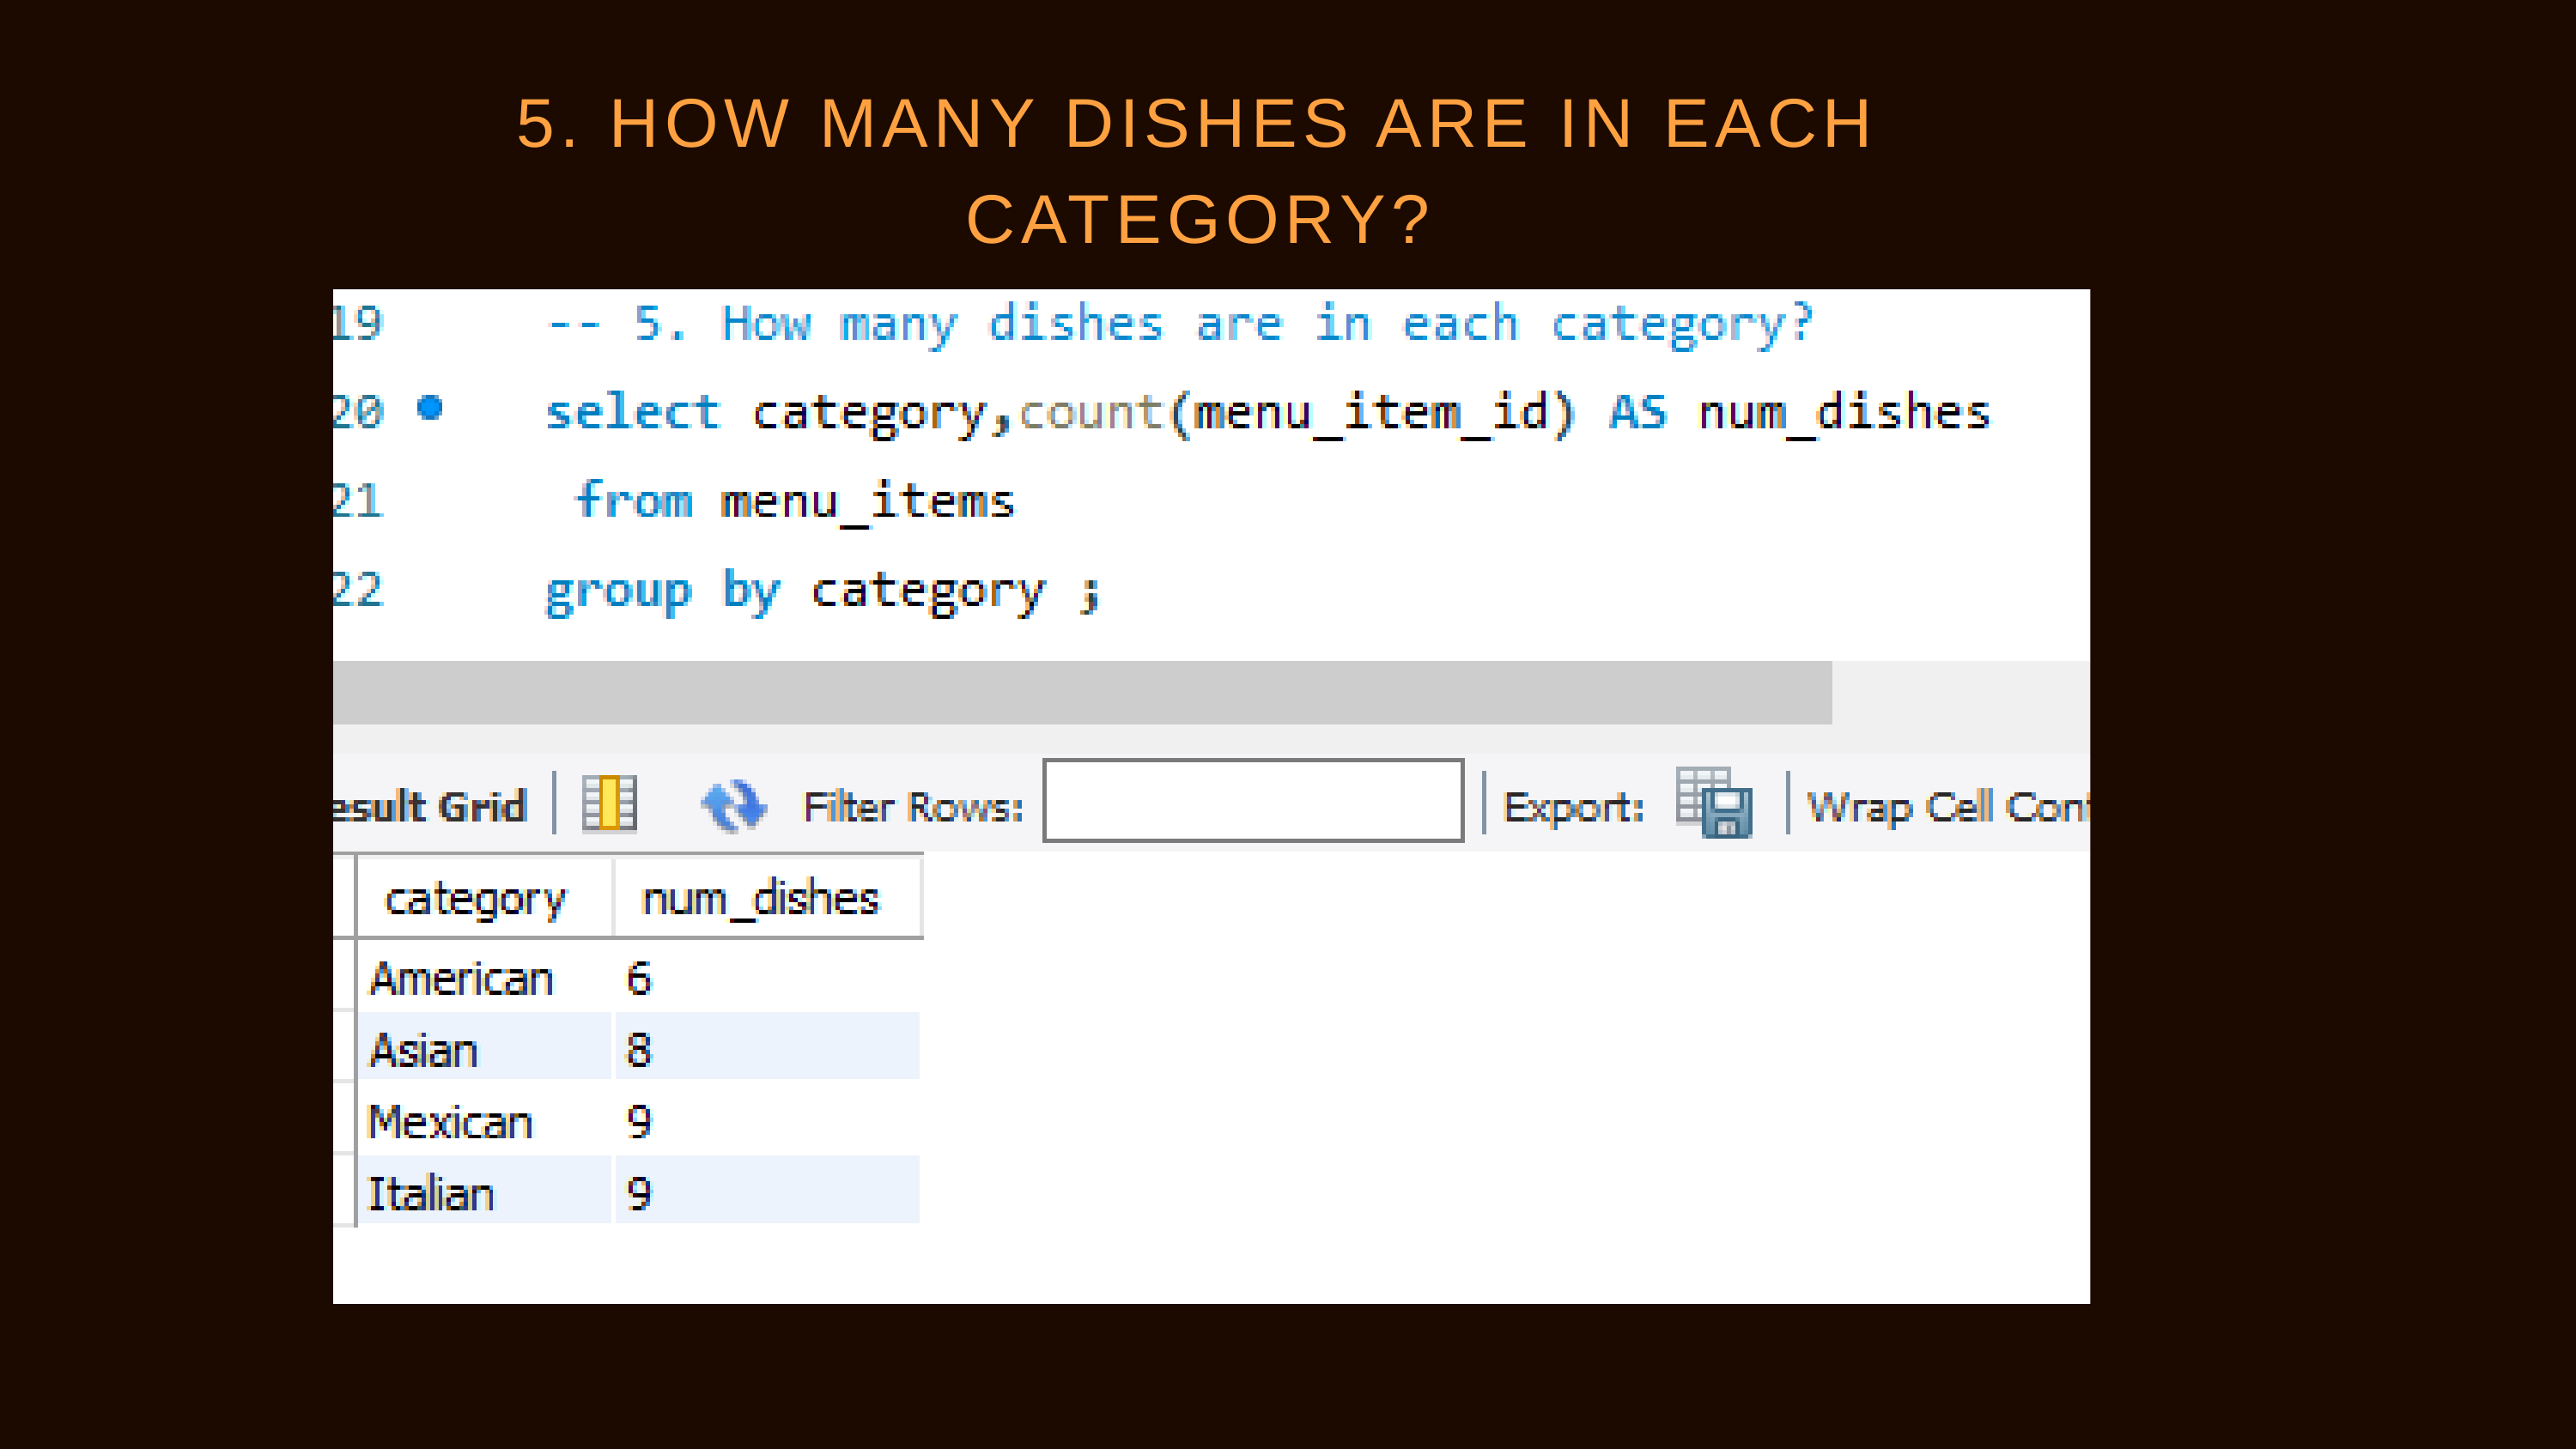

5. HOW MANY DISHES ARE IN EACH CATEGORY?